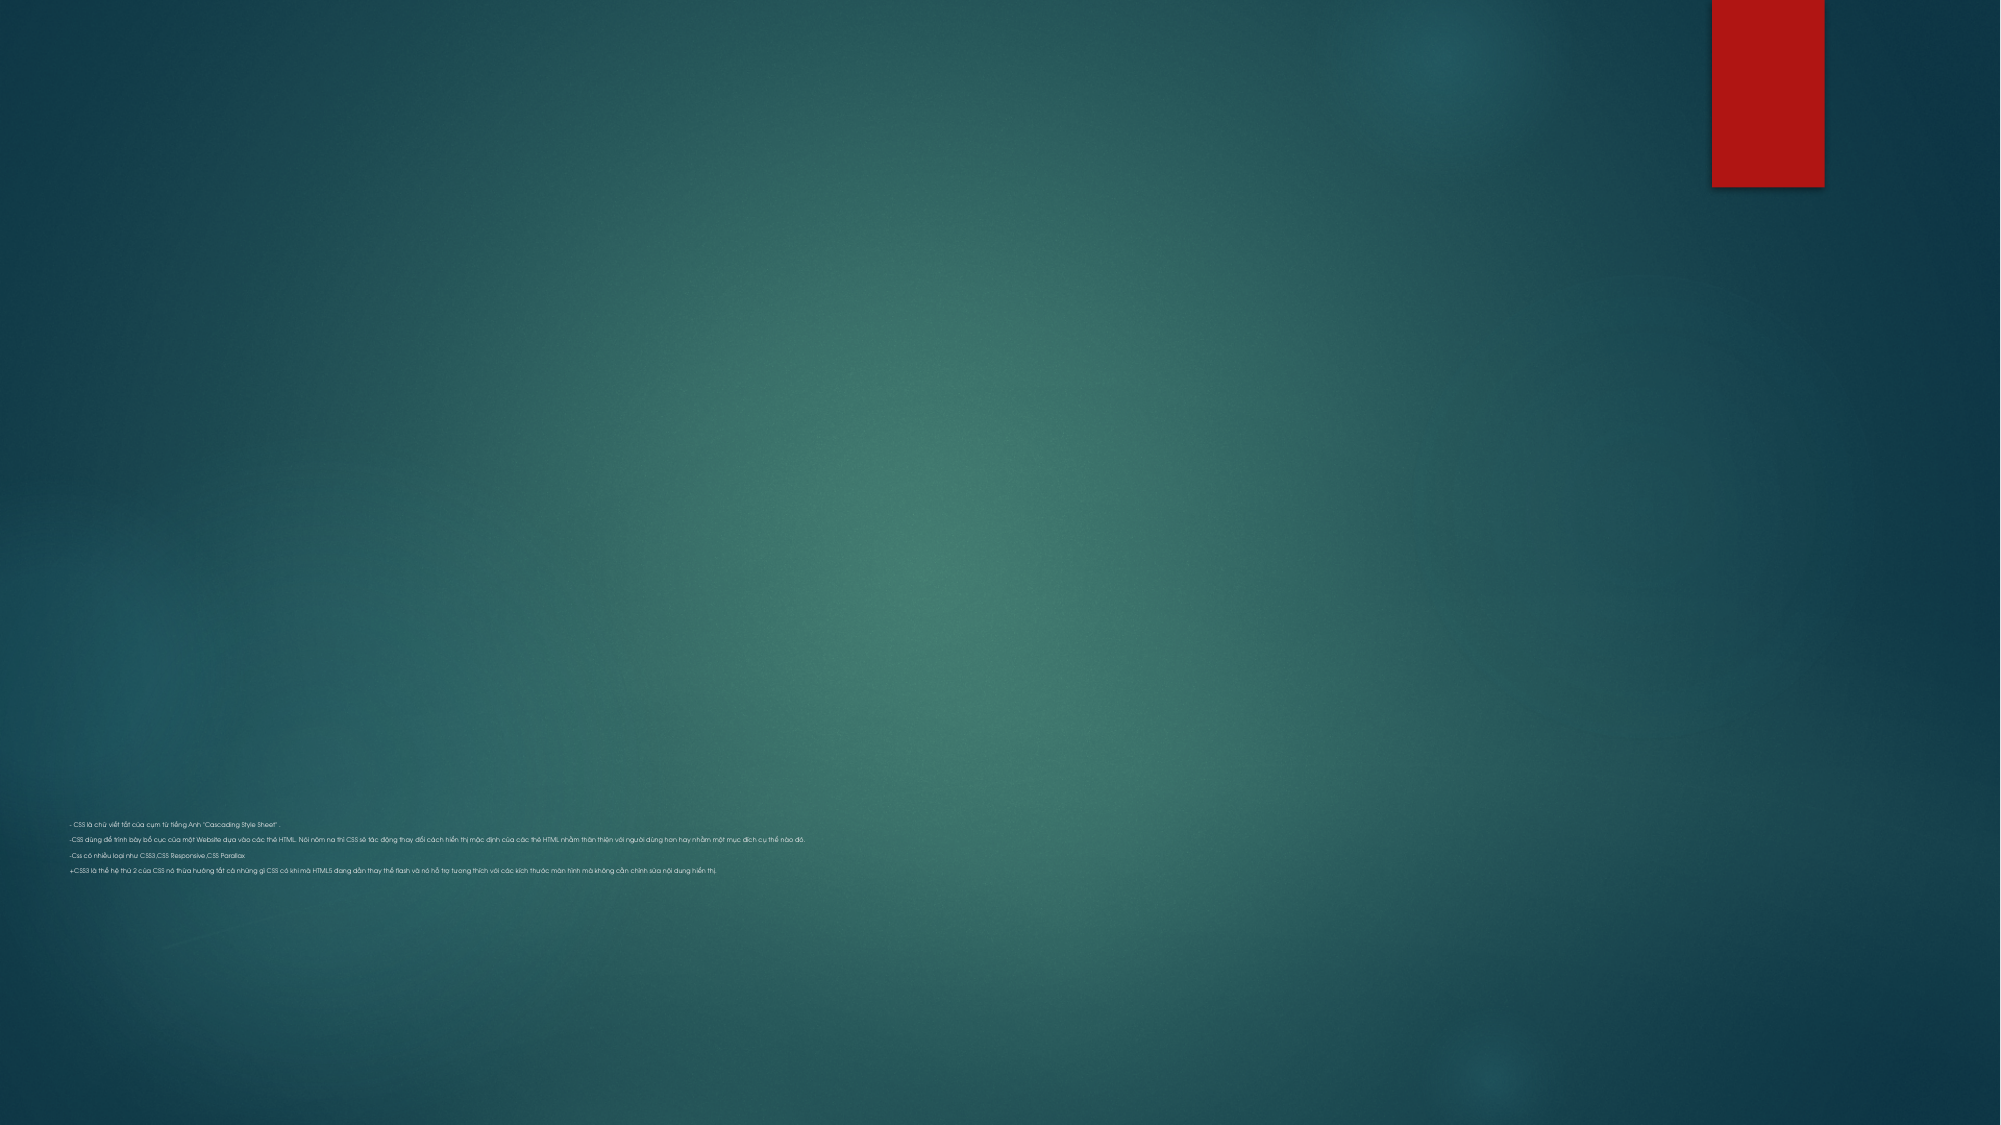

# - CSS là chữ viết tắt của cụm từ tiếng Anh "Cascading Style Sheet" . -CSS dùng để trình bày bổ cục của một Website dựa vào các thẻ HTML. Nói nôm na thì CSS sẽ tác động thay đổi cách hiển thị mặc định của các thẻ HTML nhằm thân thiện với người dùng hơn hay nhằm một mục đích cụ thể nào đó. -Css có nhiều loại như CSS3,CSS Responsive,CSS Parallax +CSS3 là thế hệ thứ 2 của CSS nó thừa hưởng tất cả những gì CSS có khi mà HTML5 đang dần thay thế flash và nó hỗ trợ tương thích với các kích thước màn hình mà không cần chỉnh sửa nội dung hiển thị.